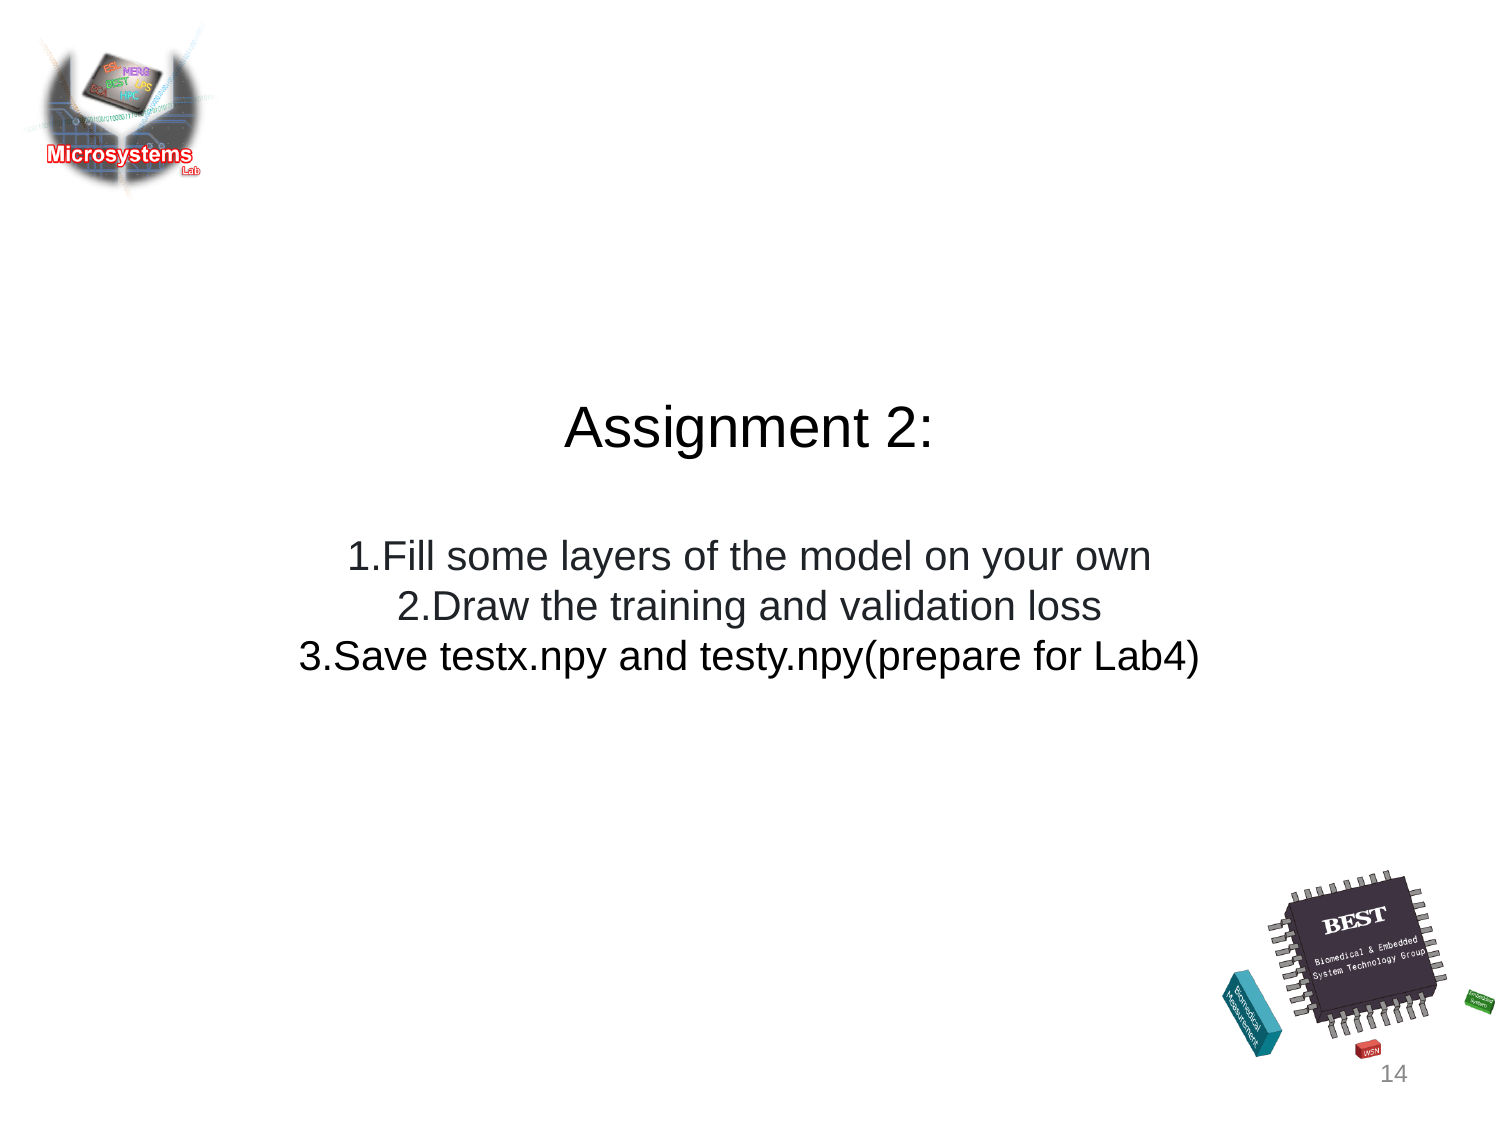

Assignment 2:

1.Fill some layers of the model on your own
2.Draw the training and validation loss
3.Save testx.npy and testy.npy(prepare for Lab4)
14